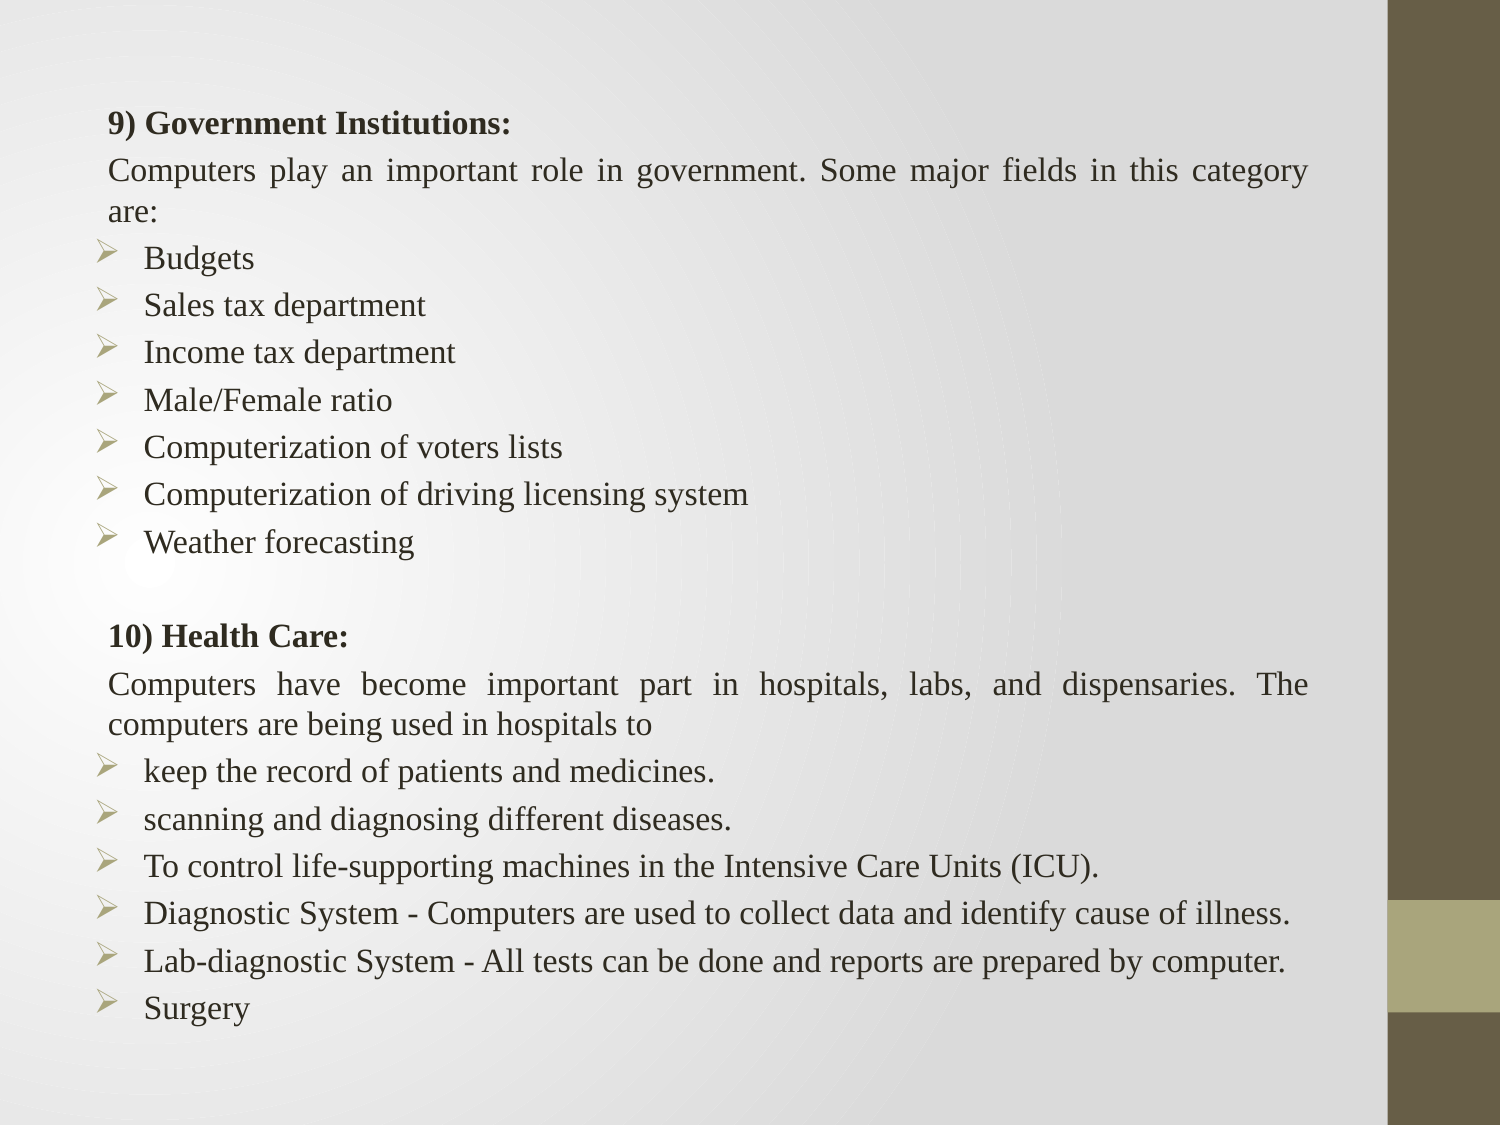

9) Government Institutions:
Computers play an important role in government. Some major fields in this category are:
Budgets
Sales tax department
Income tax department
Male/Female ratio
Computerization of voters lists
Computerization of driving licensing system
Weather forecasting

10) Health Care:
Computers have become important part in hospitals, labs, and dispensaries. The computers are being used in hospitals to
keep the record of patients and medicines.
scanning and diagnosing different diseases.
To control life-supporting machines in the Intensive Care Units (ICU).
Diagnostic System - Computers are used to collect data and identify cause of illness.
Lab-diagnostic System - All tests can be done and reports are prepared by computer.
Surgery